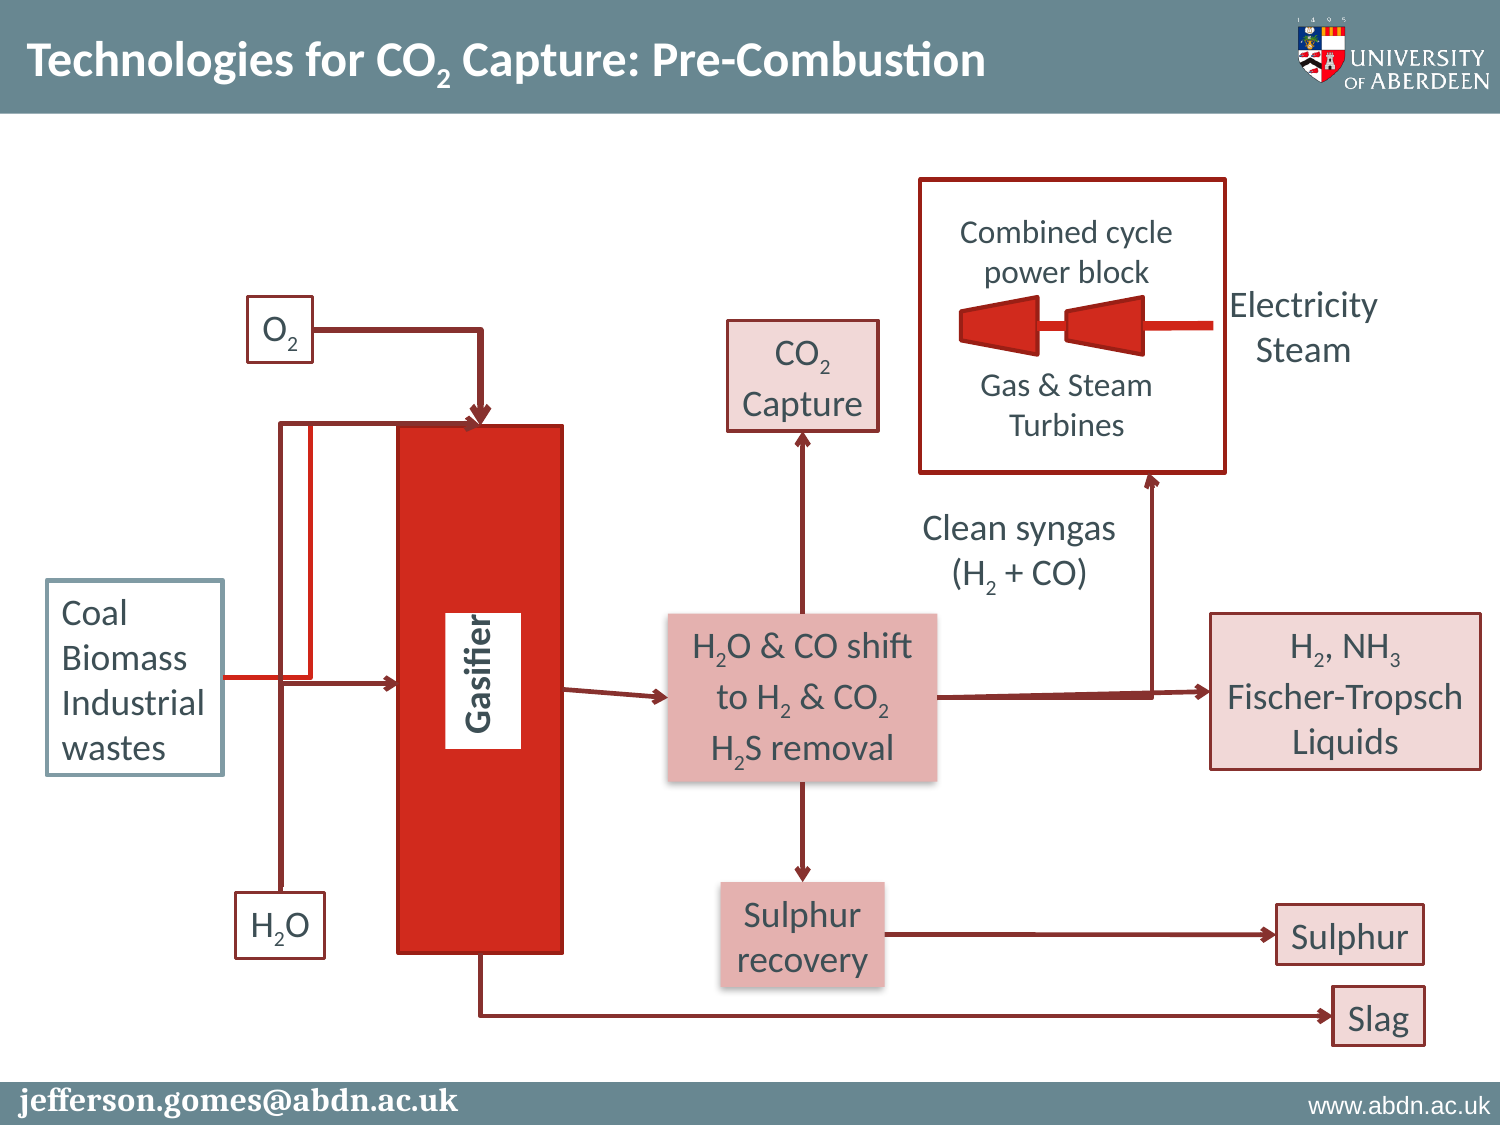

Technologies for CO2 Capture: Pre-Combustion

Combined cycle power block
Electricity
Steam

Gas & Steam Turbines
O2
CO2
Capture

Clean syngas (H2 + CO)
Coal
Biomass
Industrial wastes
Gasifier
H2O & CO shift to H2 & CO2
H2S removal
H2, NH3
Fischer-Tropsch Liquids
Sulphur recovery
H2O
Sulphur
Slag
jefferson.gomes@abdn.ac.uk